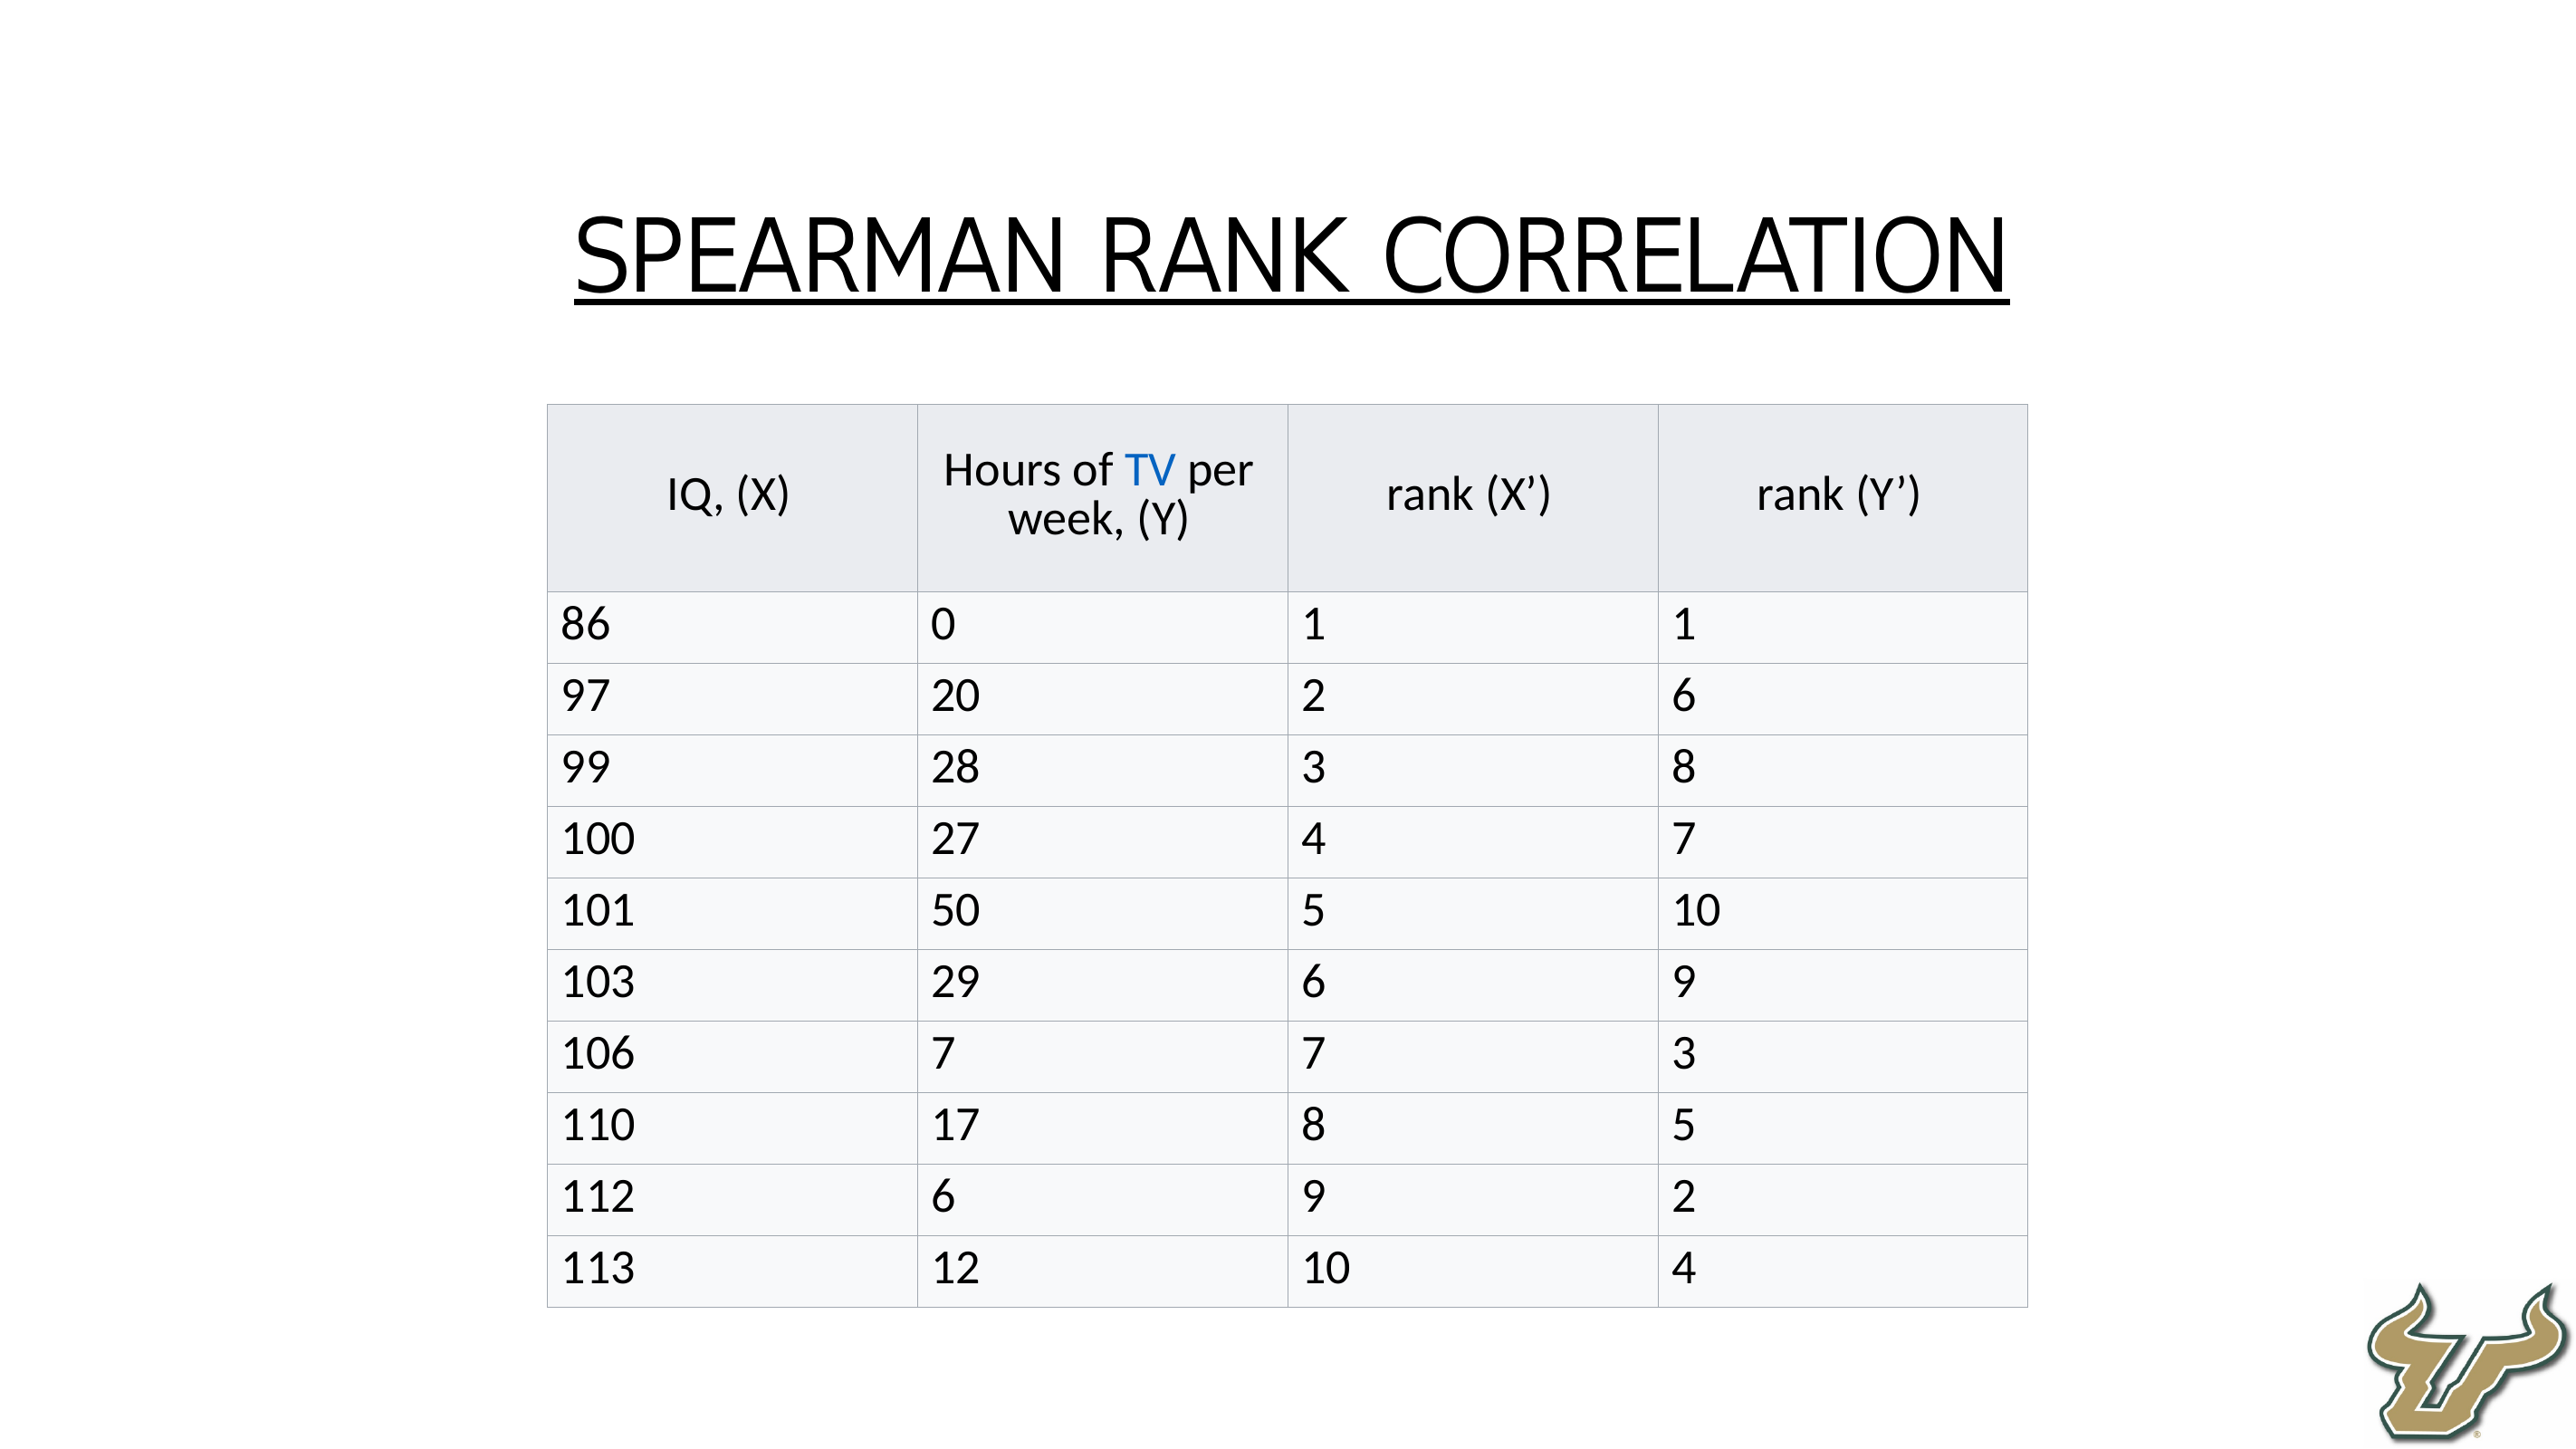

Spearman Rank Correlation

| IQ, (X) | Hours of TV per week, (Y) | rank (X’) | rank (Y’) |
| --- | --- | --- | --- |
| 86 | 0 | 1 | 1 |
| 97 | 20 | 2 | 6 |
| 99 | 28 | 3 | 8 |
| 100 | 27 | 4 | 7 |
| 101 | 50 | 5 | 10 |
| 103 | 29 | 6 | 9 |
| 106 | 7 | 7 | 3 |
| 110 | 17 | 8 | 5 |
| 112 | 6 | 9 | 2 |
| 113 | 12 | 10 | 4 |